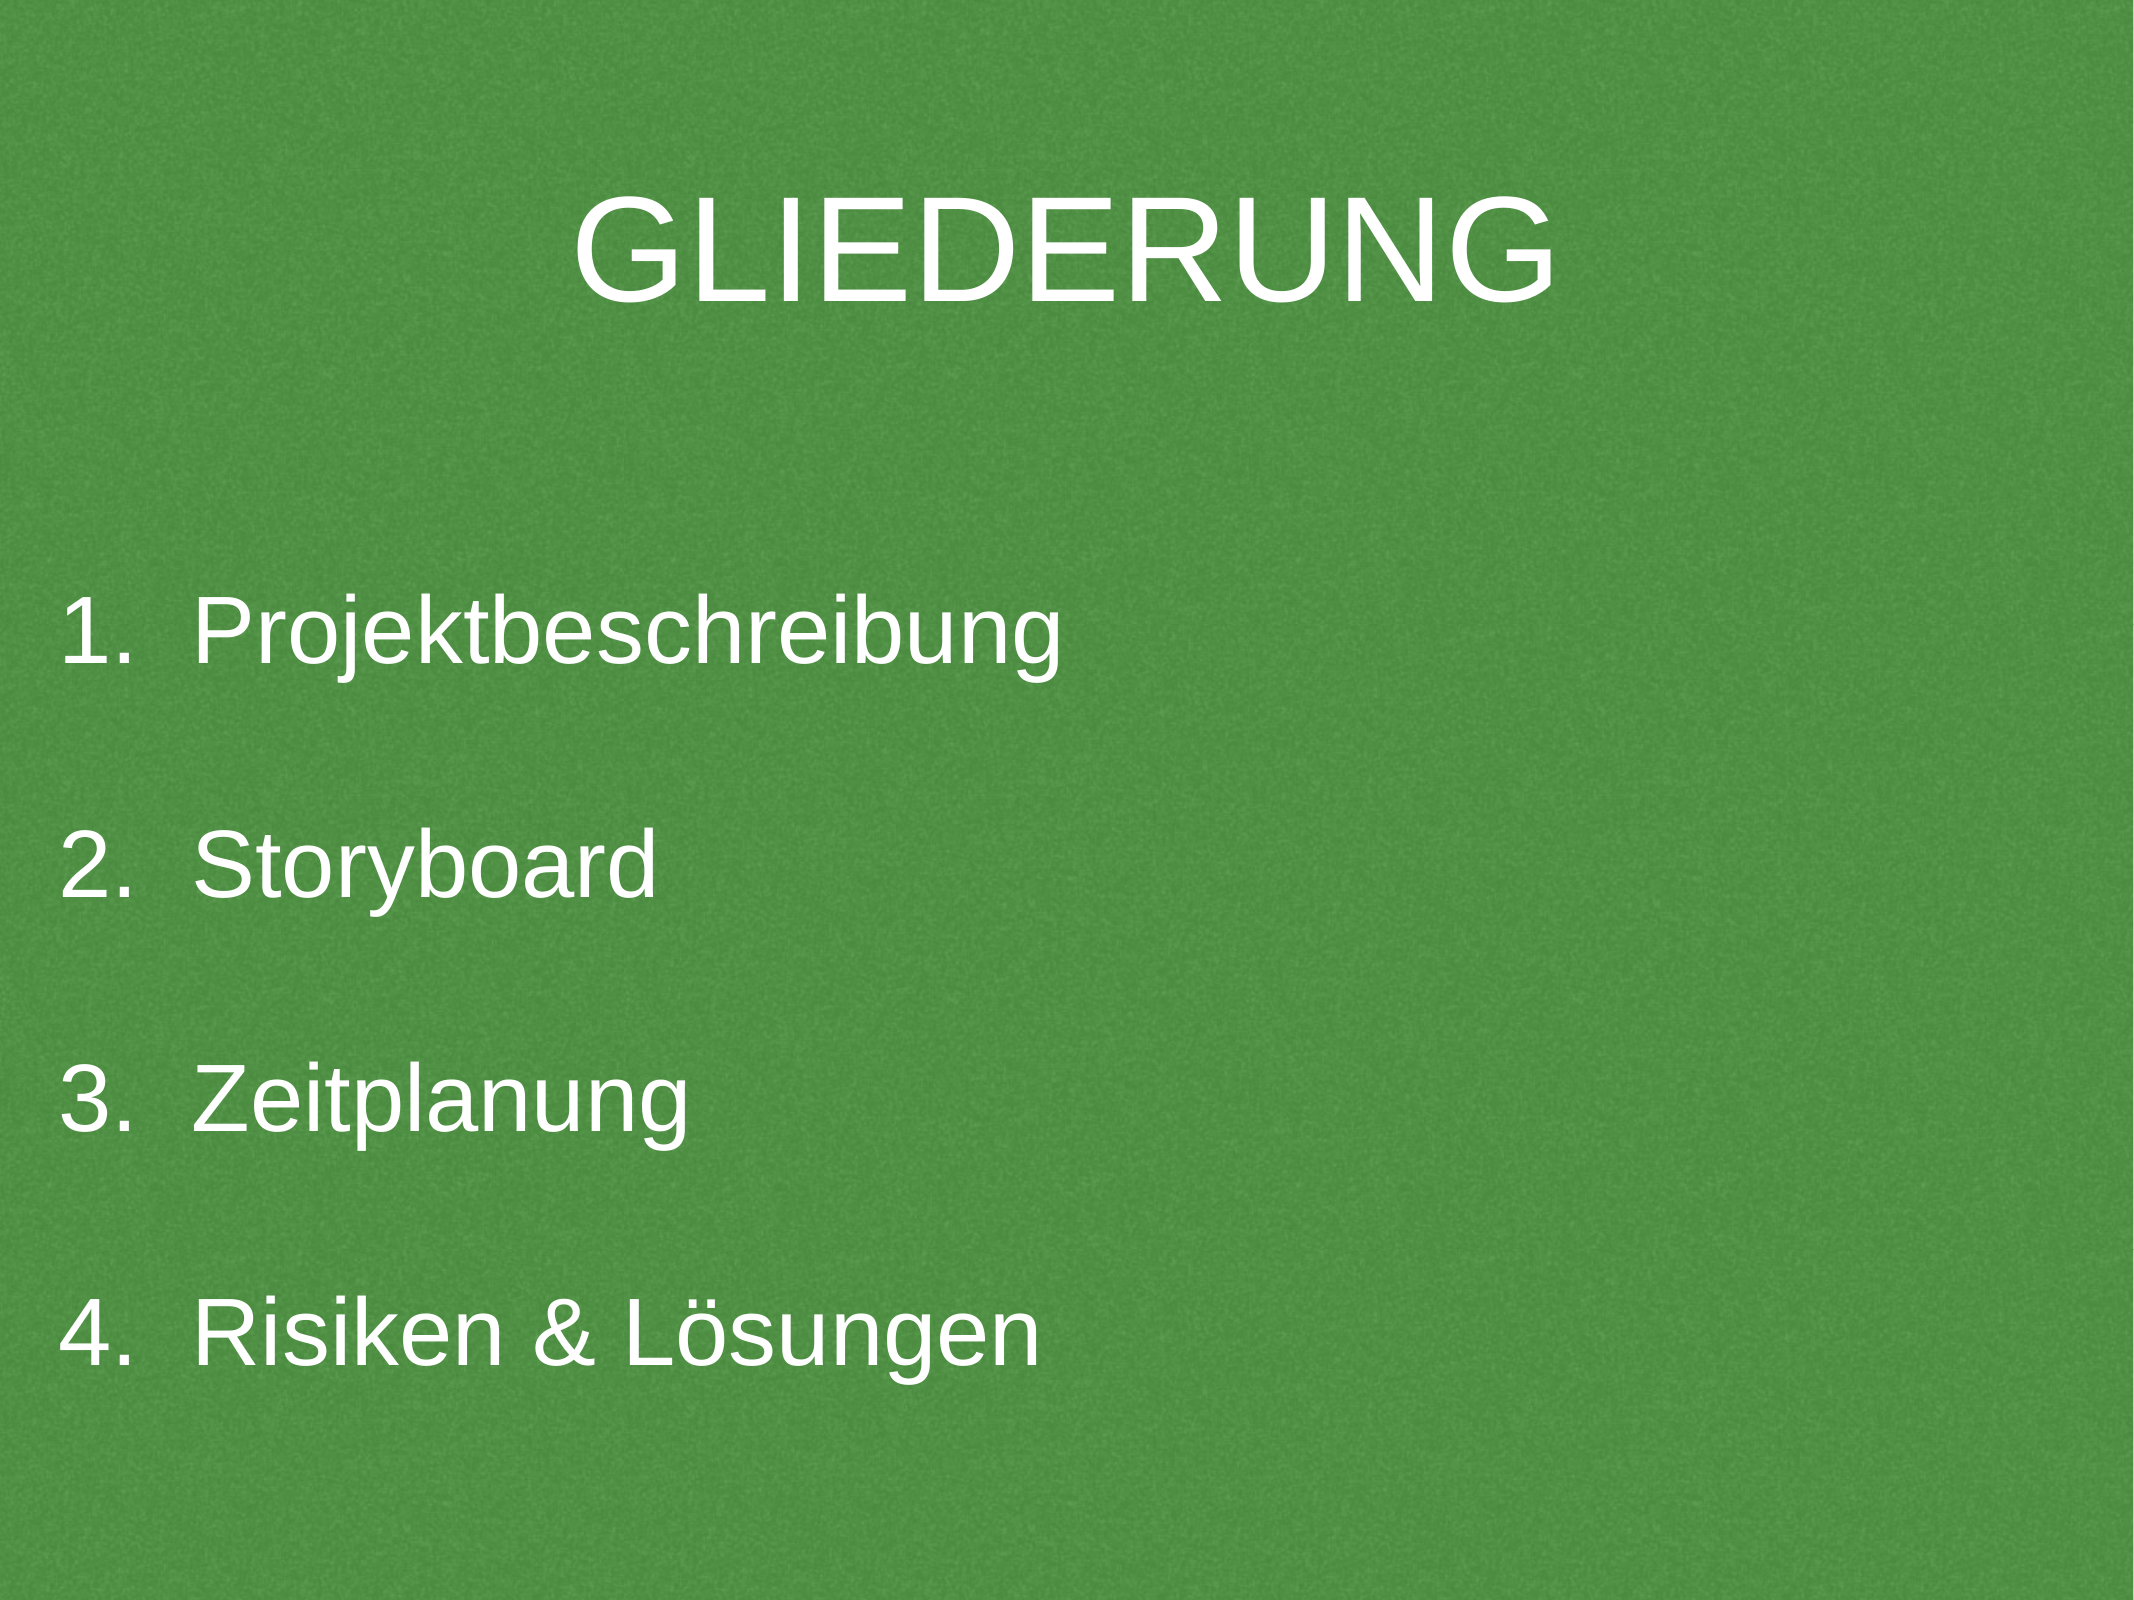

# Gliederung
Projektbeschreibung
Storyboard
Zeitplanung
Risiken & Lösungen
32